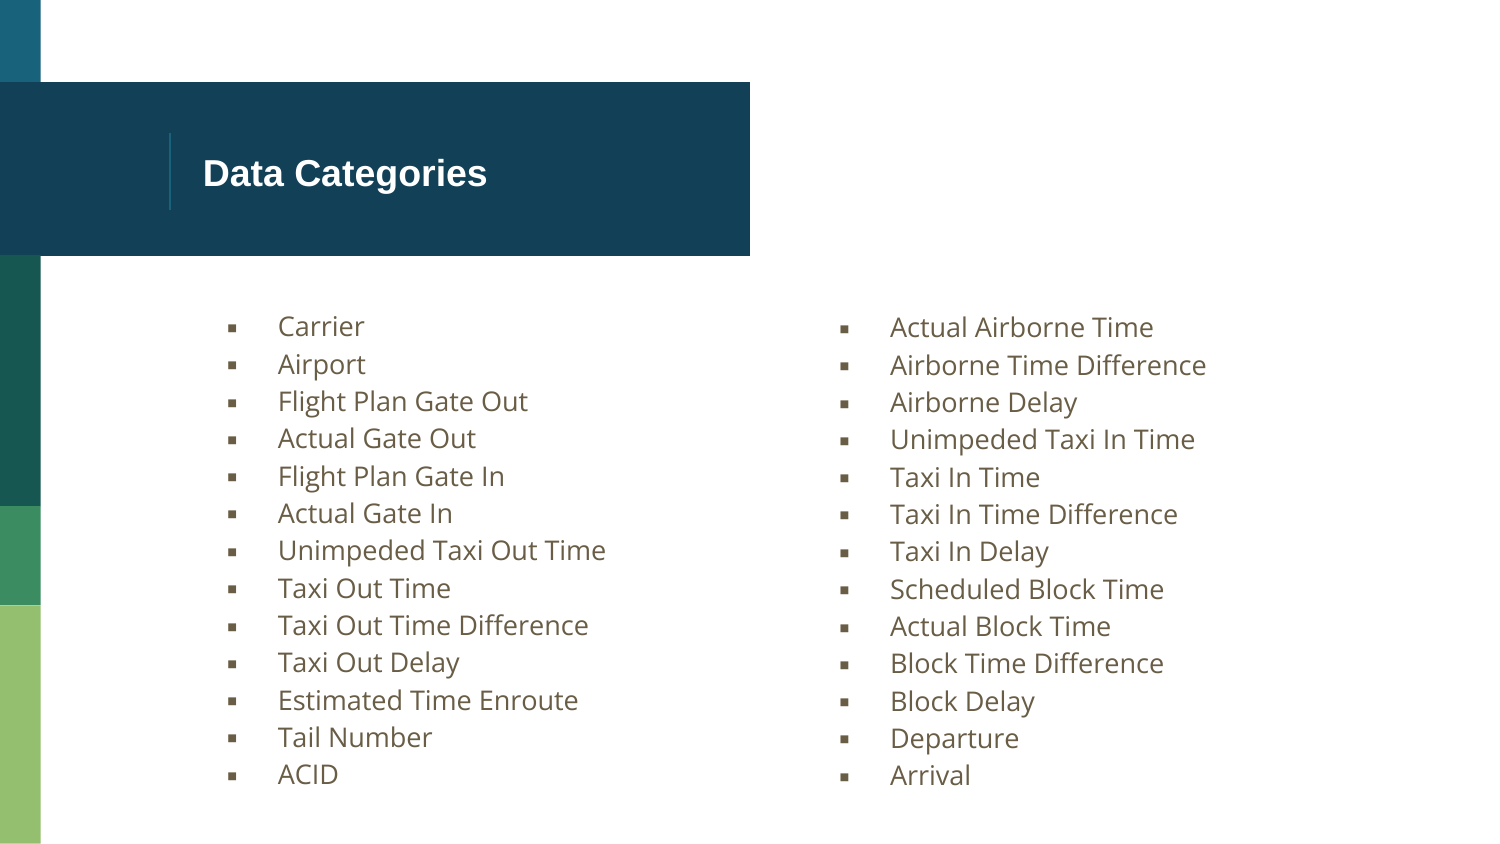

# Data Categories
Carrier
Airport
Flight Plan Gate Out
Actual Gate Out
Flight Plan Gate In
Actual Gate In
Unimpeded Taxi Out Time
Taxi Out Time
Taxi Out Time Difference
Taxi Out Delay
Estimated Time Enroute
Tail Number
ACID

Actual Airborne Time
Airborne Time Difference
Airborne Delay
Unimpeded Taxi In Time
Taxi In Time
Taxi In Time Difference
Taxi In Delay
Scheduled Block Time
Actual Block Time
Block Time Difference
Block Delay
Departure
Arrival